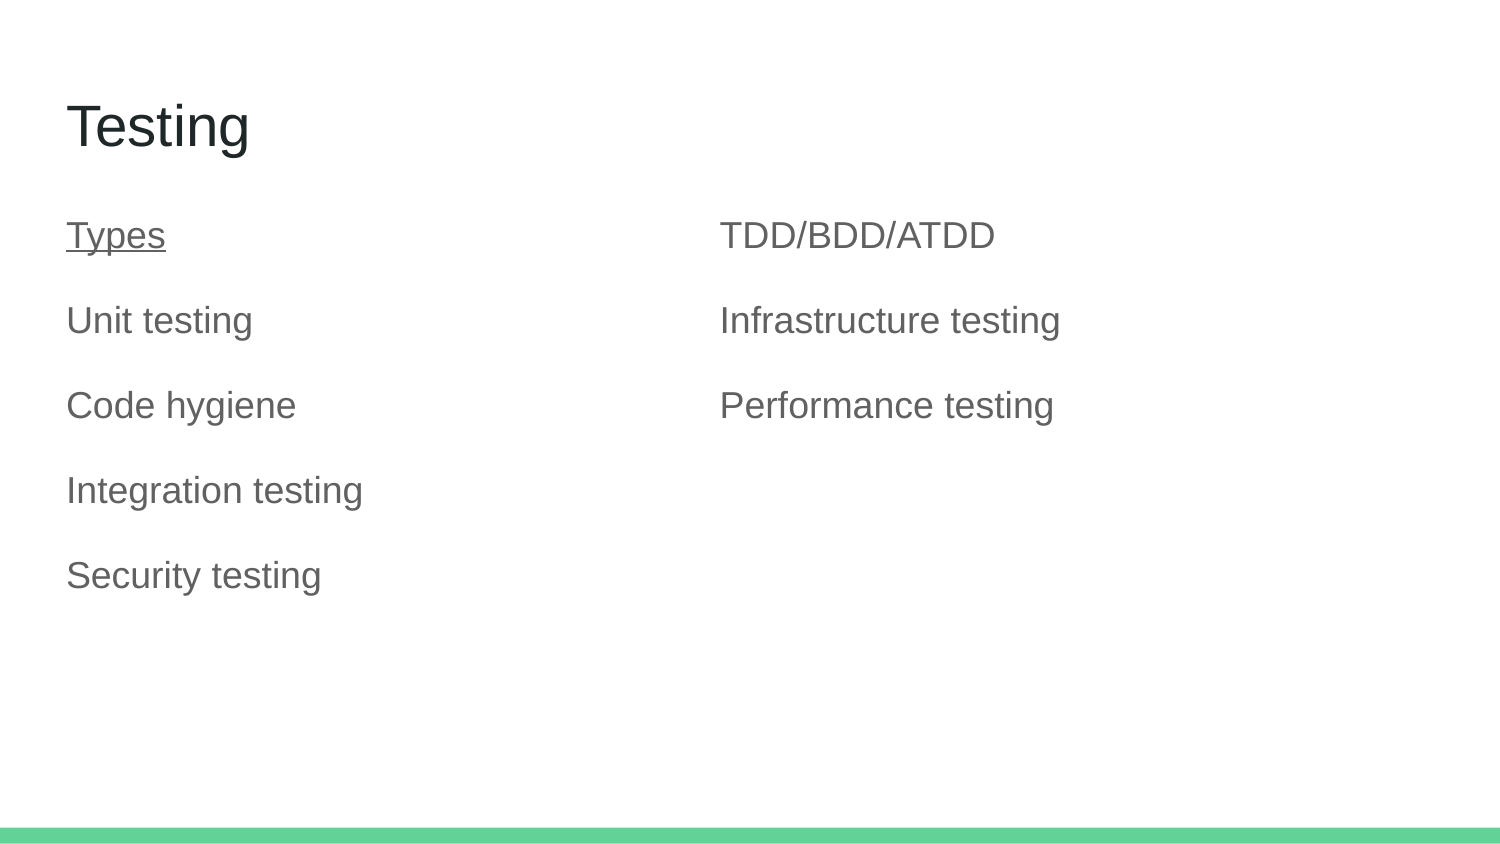

# Testing
TDD/BDD/ATDD
Infrastructure testing
Performance testing

Types
Unit testing
Code hygiene
Integration testing
Security testing